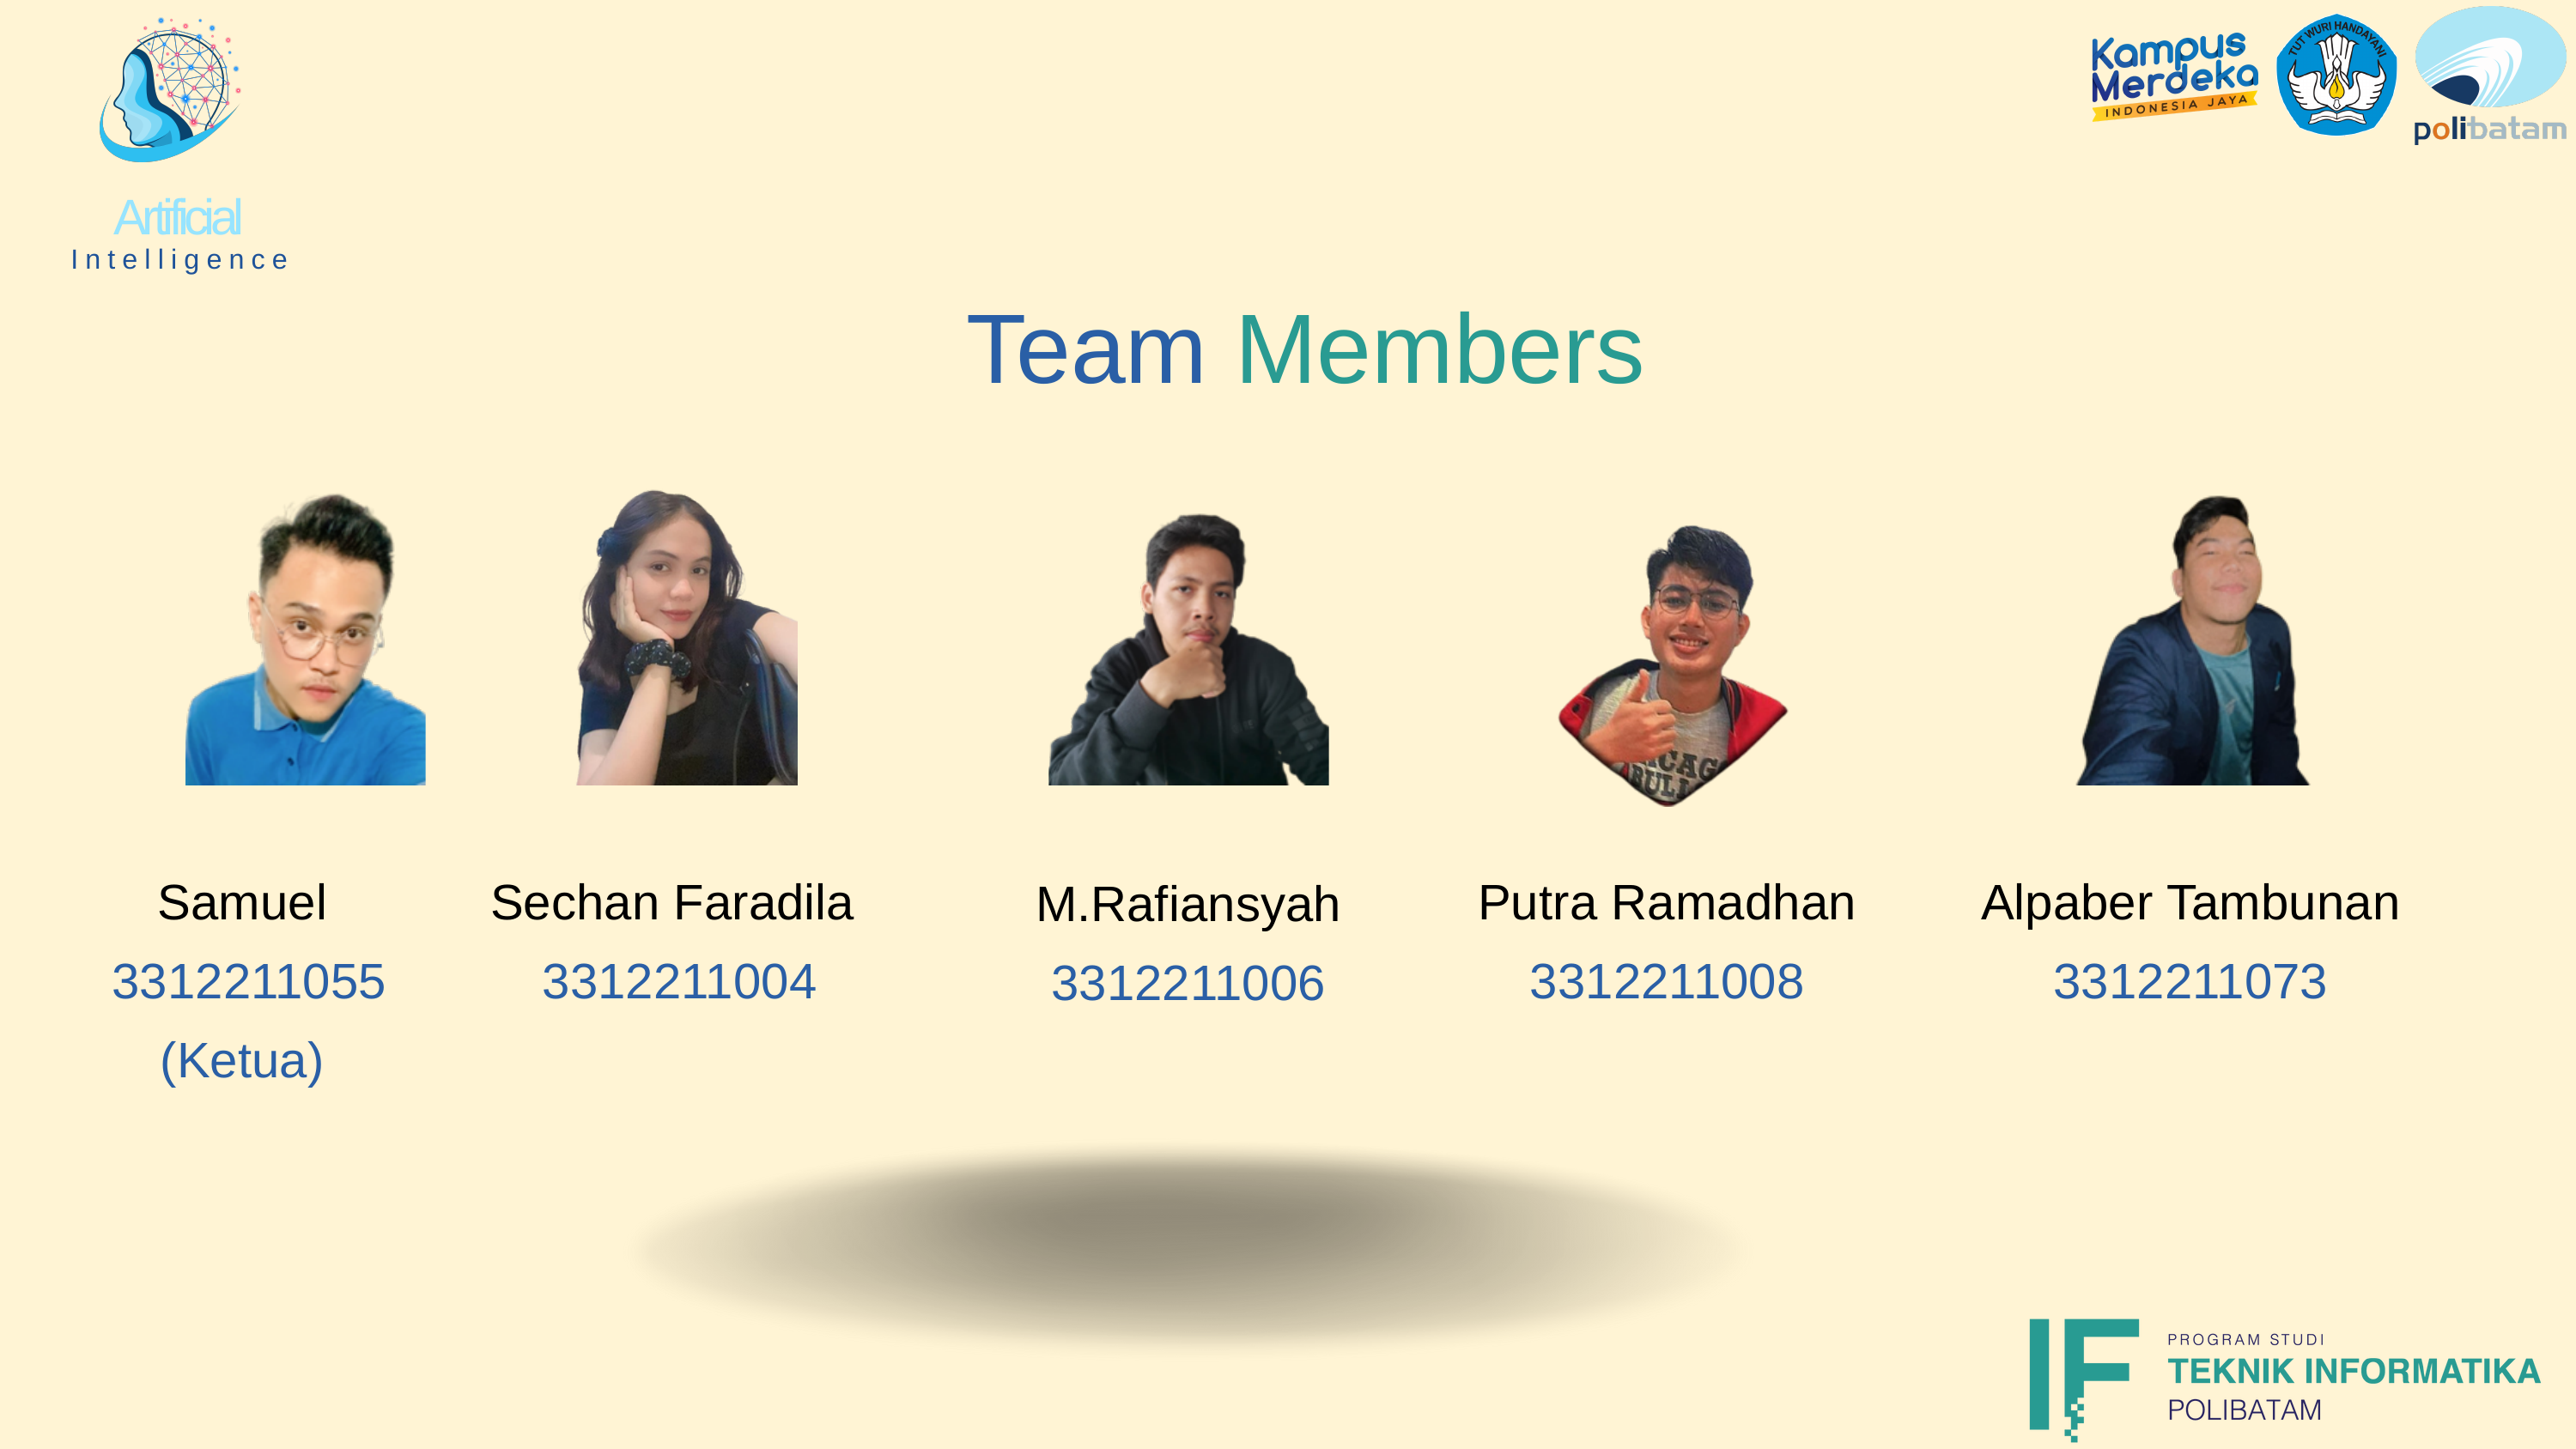

Artificial
Intelligence
Team Members

Samuel
3312211055
(Ketua)
Sechan Faradila
3312211004

Putra Ramadhan
3312211008

Alpaber Tambunan
3312211073

M.Rafiansyah
3312211006